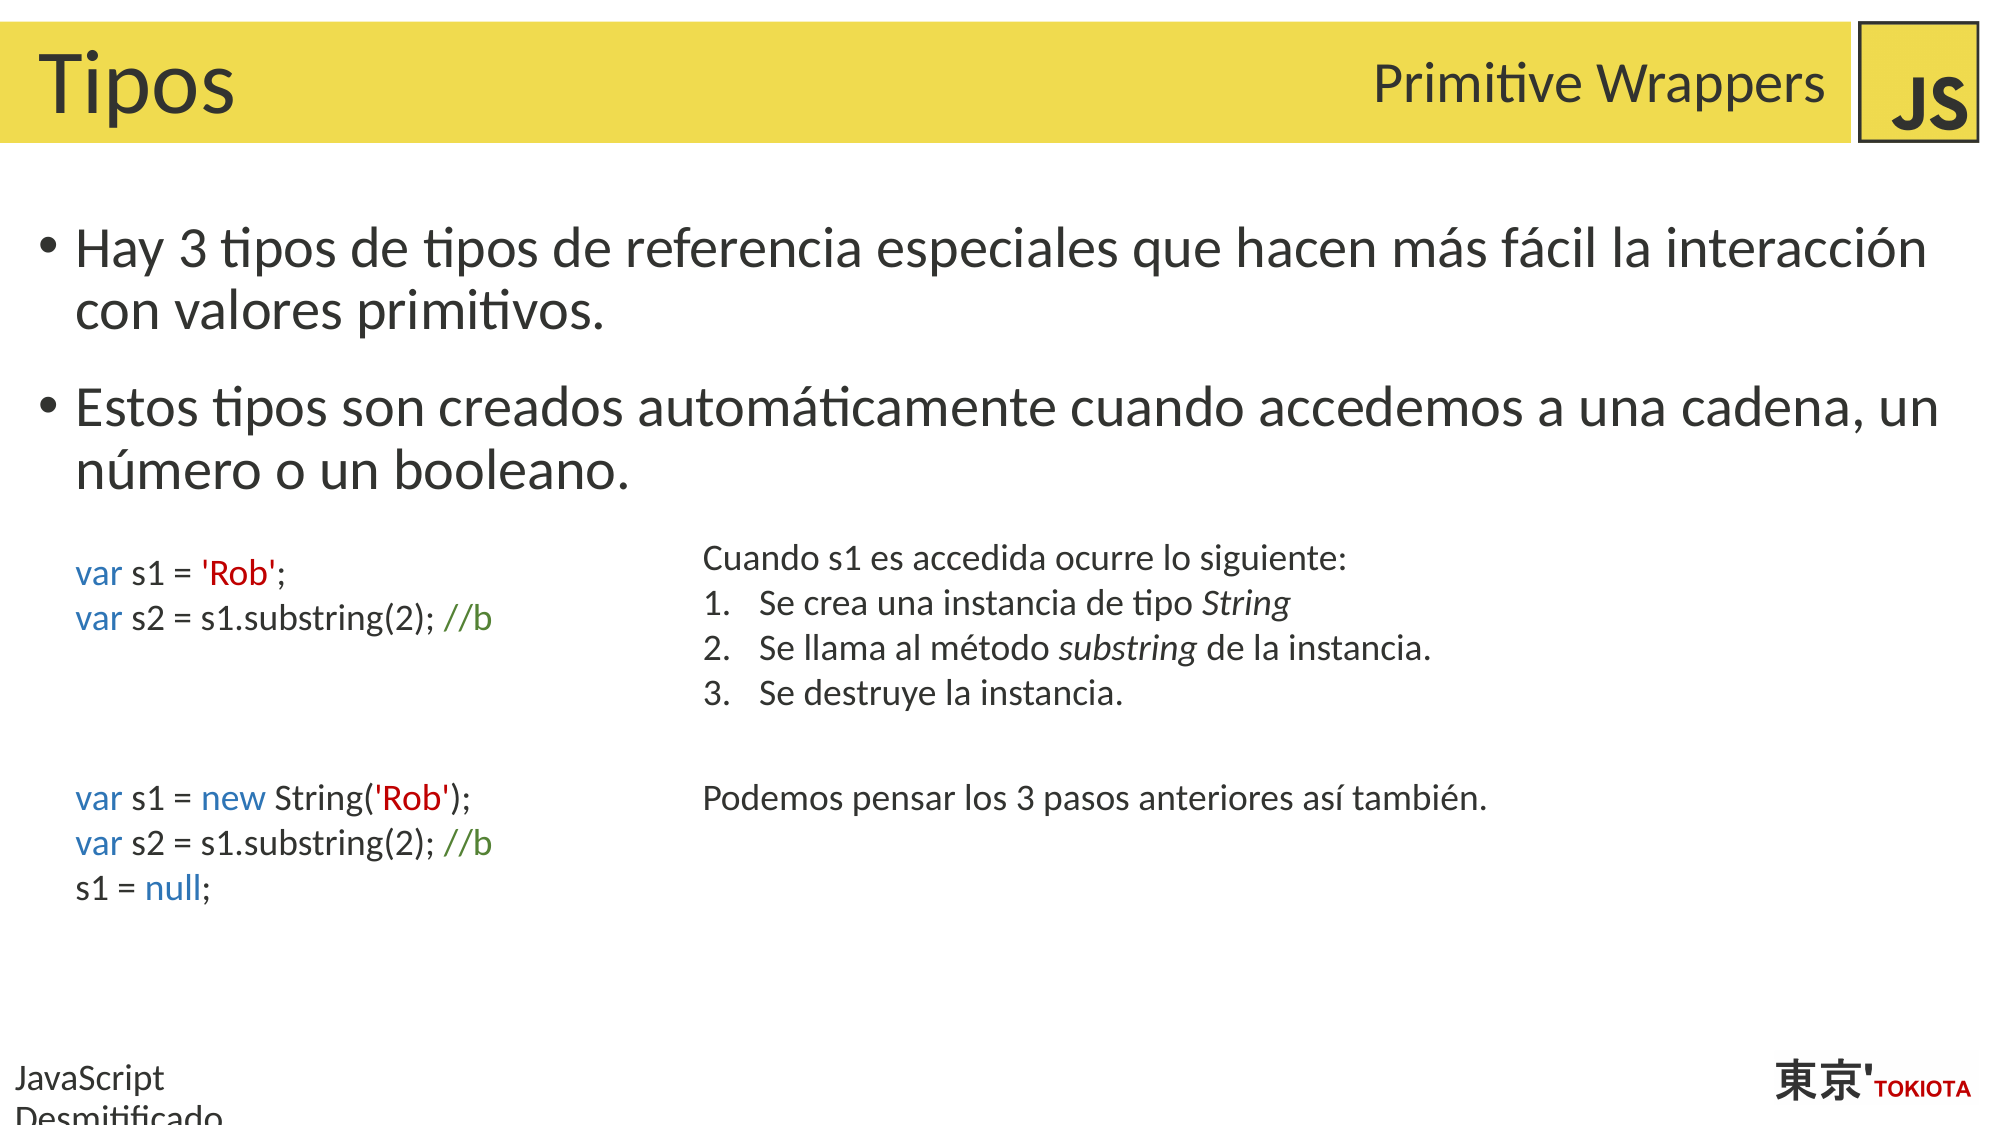

# Tipos
Primitive Wrappers
Hay 3 tipos de tipos de referencia especiales que hacen más fácil la interacción con valores primitivos.
Estos tipos son creados automáticamente cuando accedemos a una cadena, un número o un booleano.

Cuando s1 es accedida ocurre lo siguiente:
Se crea una instancia de tipo String
Se llama al método substring de la instancia.
Se destruye la instancia.
var s1 = 'Rob';
var s2 = s1.substring(2); //b
var s1 = new String('Rob');
var s2 = s1.substring(2); //b
s1 = null;
Podemos pensar los 3 pasos anteriores así también.